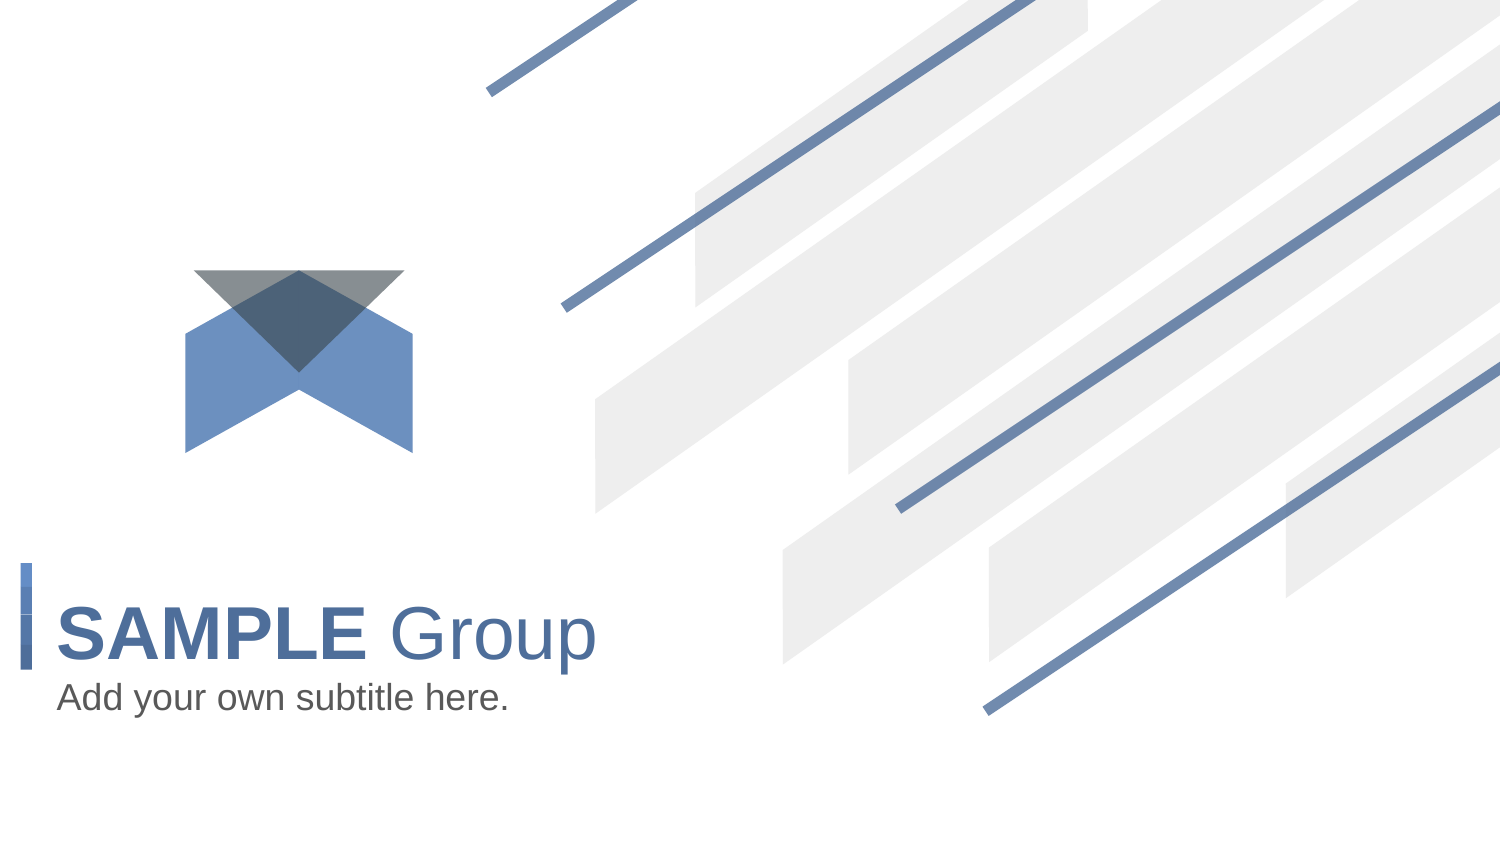

# SAMPLE Group
Add your own subtitle here.